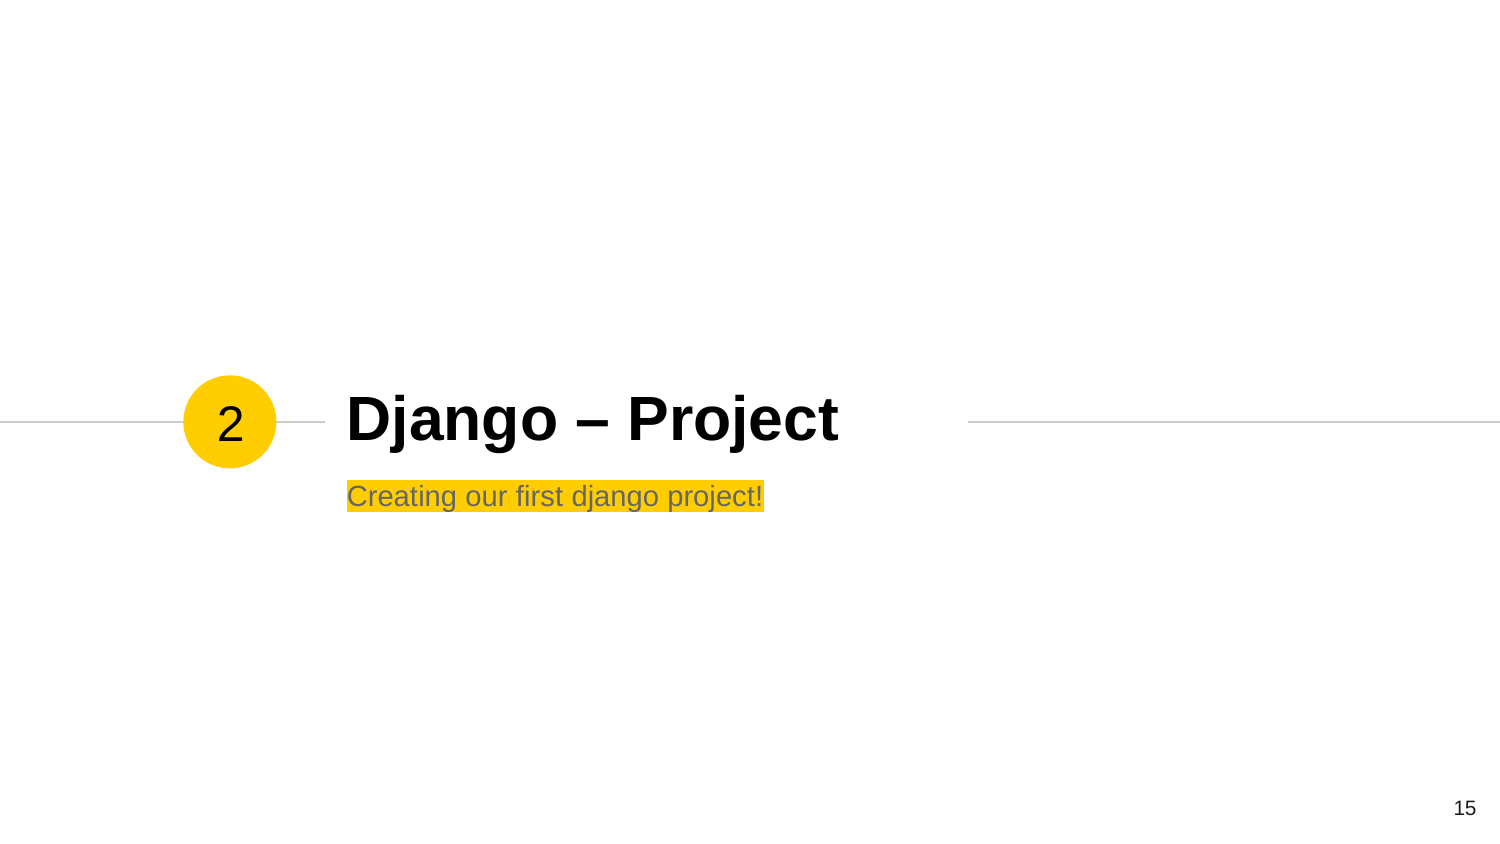

# Django – Project
2
Creating our first django project!
15